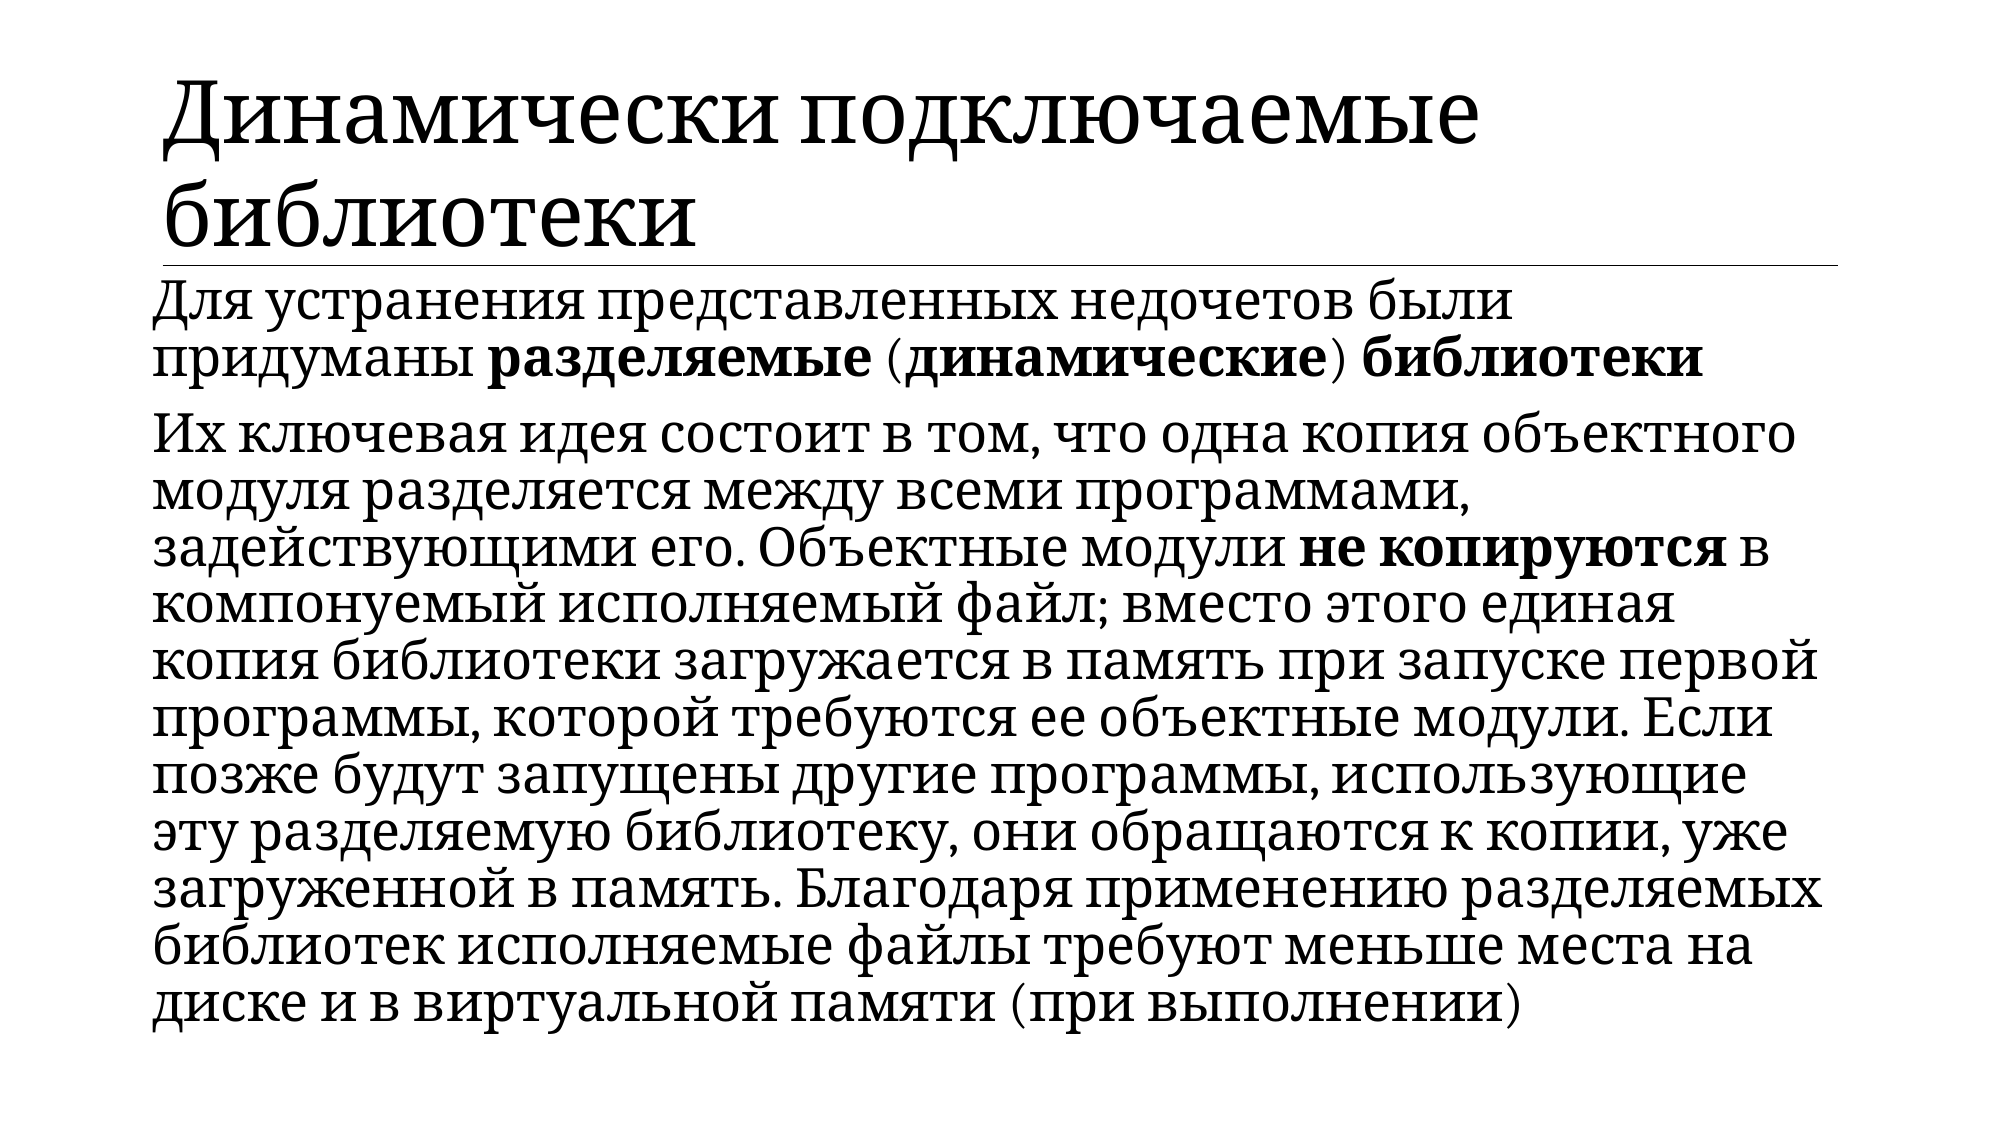

| Динамически подключаемые библиотеки |
| --- |
Для устранения представленных недочетов были придуманы разделяемые (динамические) библиотеки
Их ключевая идея состоит в том, что одна копия объектного модуля разделяется между всеми программами, задействующими его. Объектные модули не копируются в компонуемый исполняемый файл; вместо этого единая копия библиотеки загружается в память при запуске первой программы, которой требуются ее объектные модули. Если позже будут запущены другие программы, использующие эту разделяемую библиотеку, они обращаются к копии, уже загруженной в память. Благодаря применению разделяемых библиотек исполняемые файлы требуют меньше места на диске и в виртуальной памяти (при выполнении)